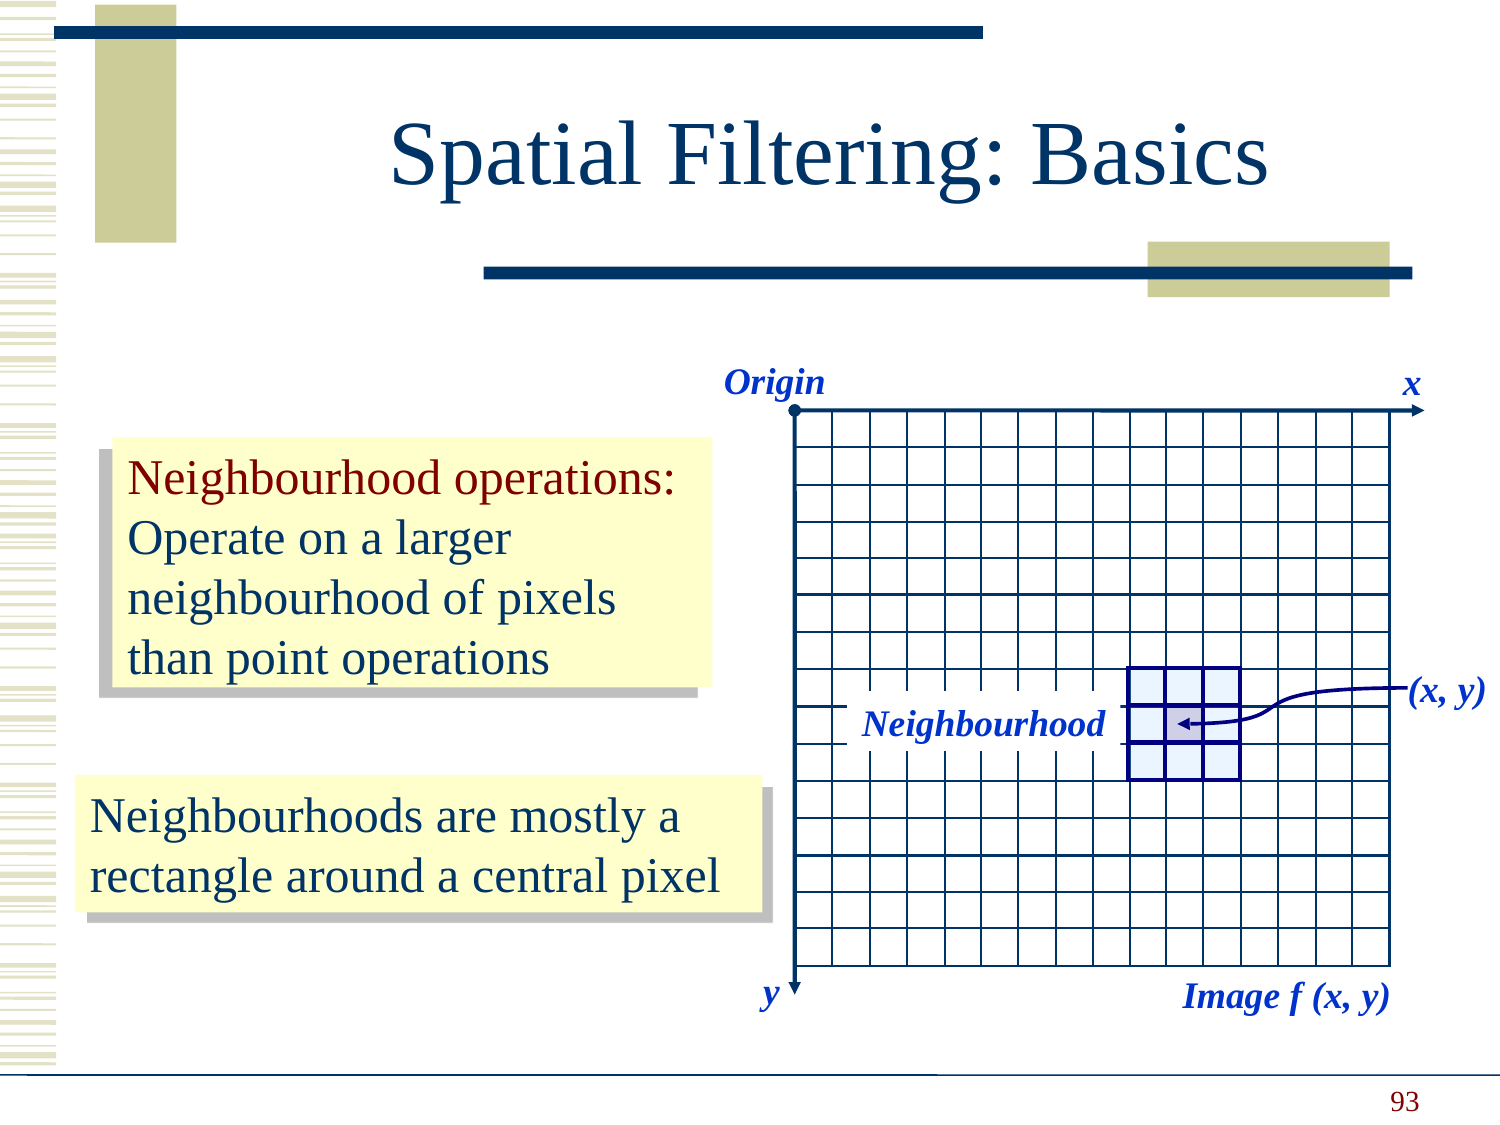

Spatial Filtering: Basics
Origin
x

(x, y)

Neighbourhood

y
Image f (x, y)
Neighbourhood operations: Operate on a larger neighbourhood of pixels than point operations
Neighbourhoods are mostly a   rectangle around a central pixel
93